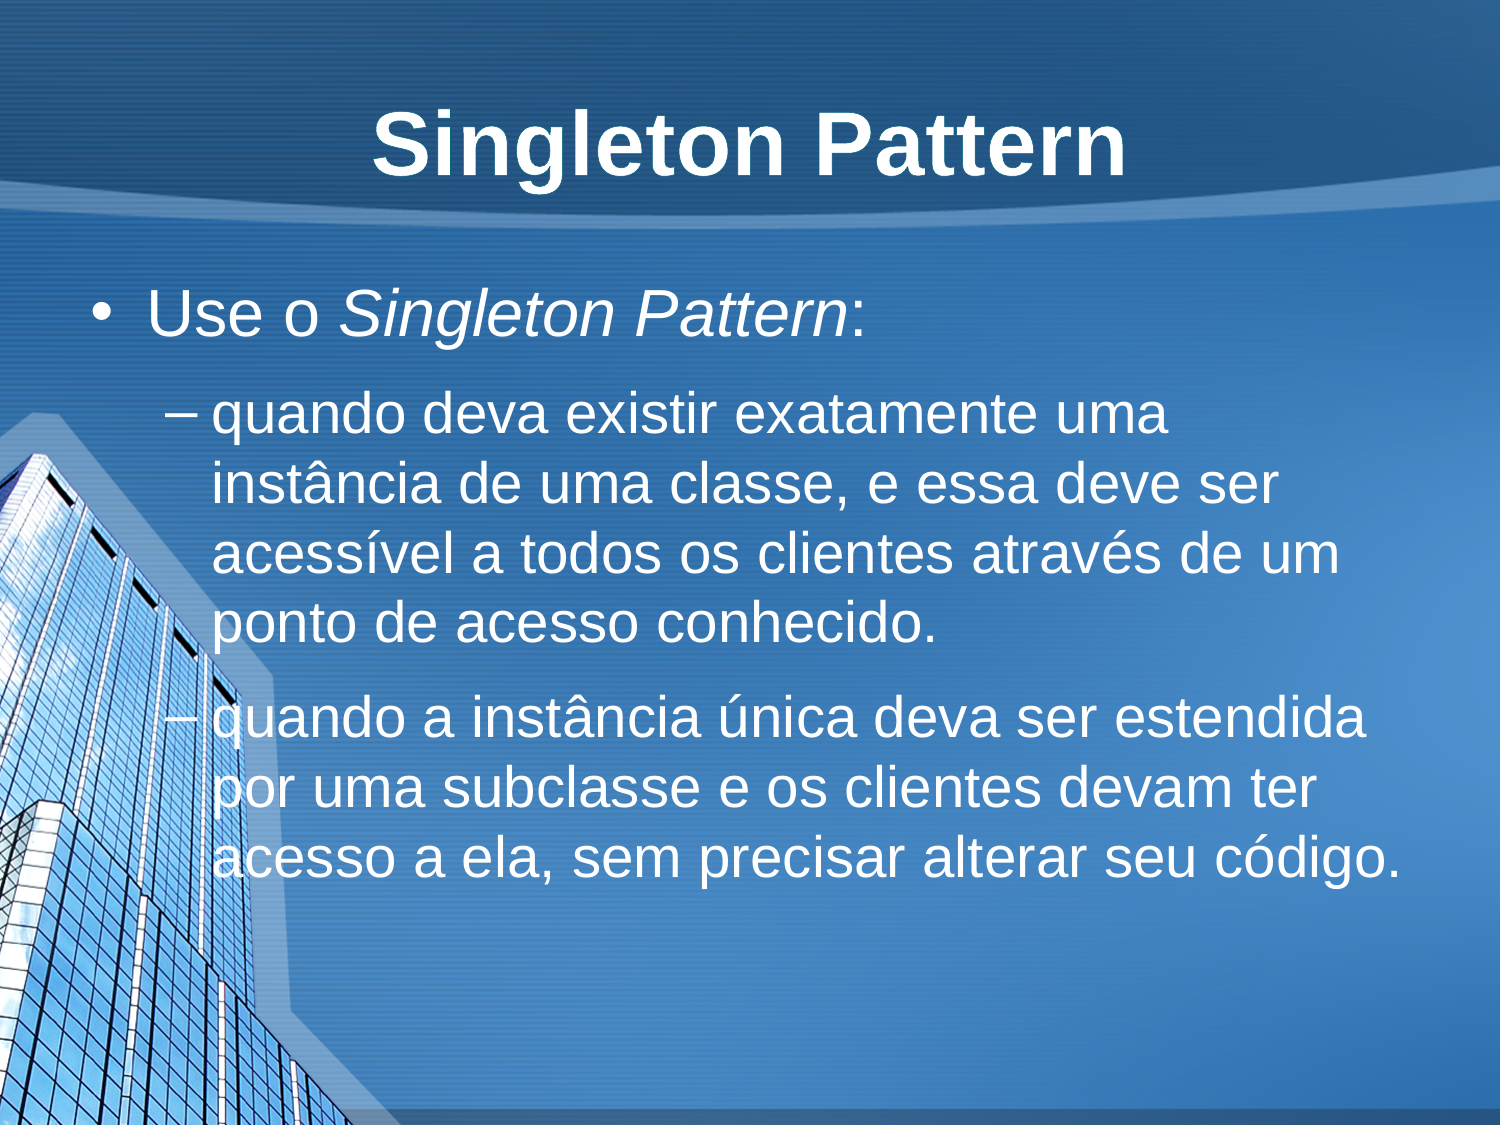

# Singleton Pattern
Use o Singleton Pattern:
quando deva existir exatamente uma instância de uma classe, e essa deve ser acessível a todos os clientes através de um ponto de acesso conhecido.
quando a instância única deva ser estendida por uma subclasse e os clientes devam ter acesso a ela, sem precisar alterar seu código.